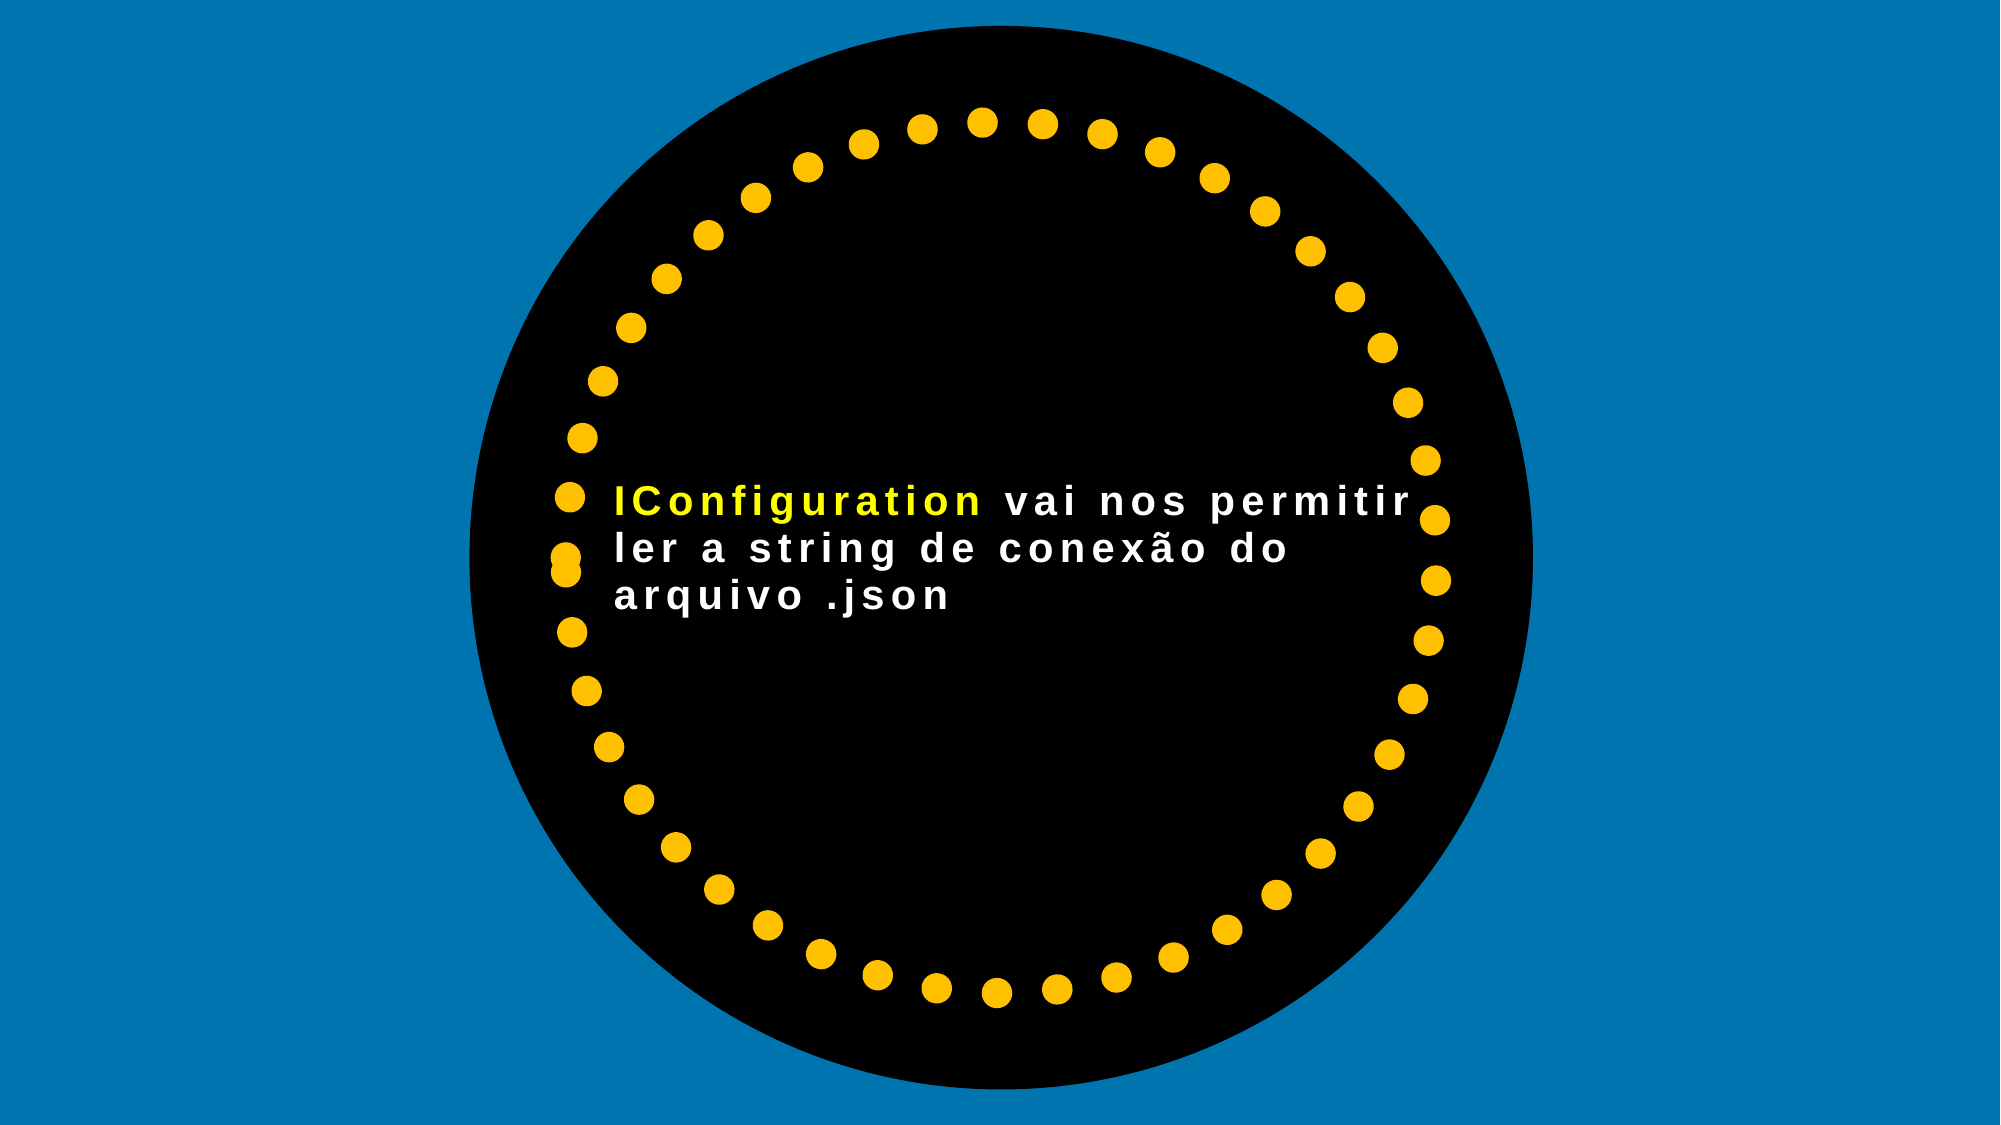

# IConfiguration vai nos permitir ler a string de conexão do arquivo .json